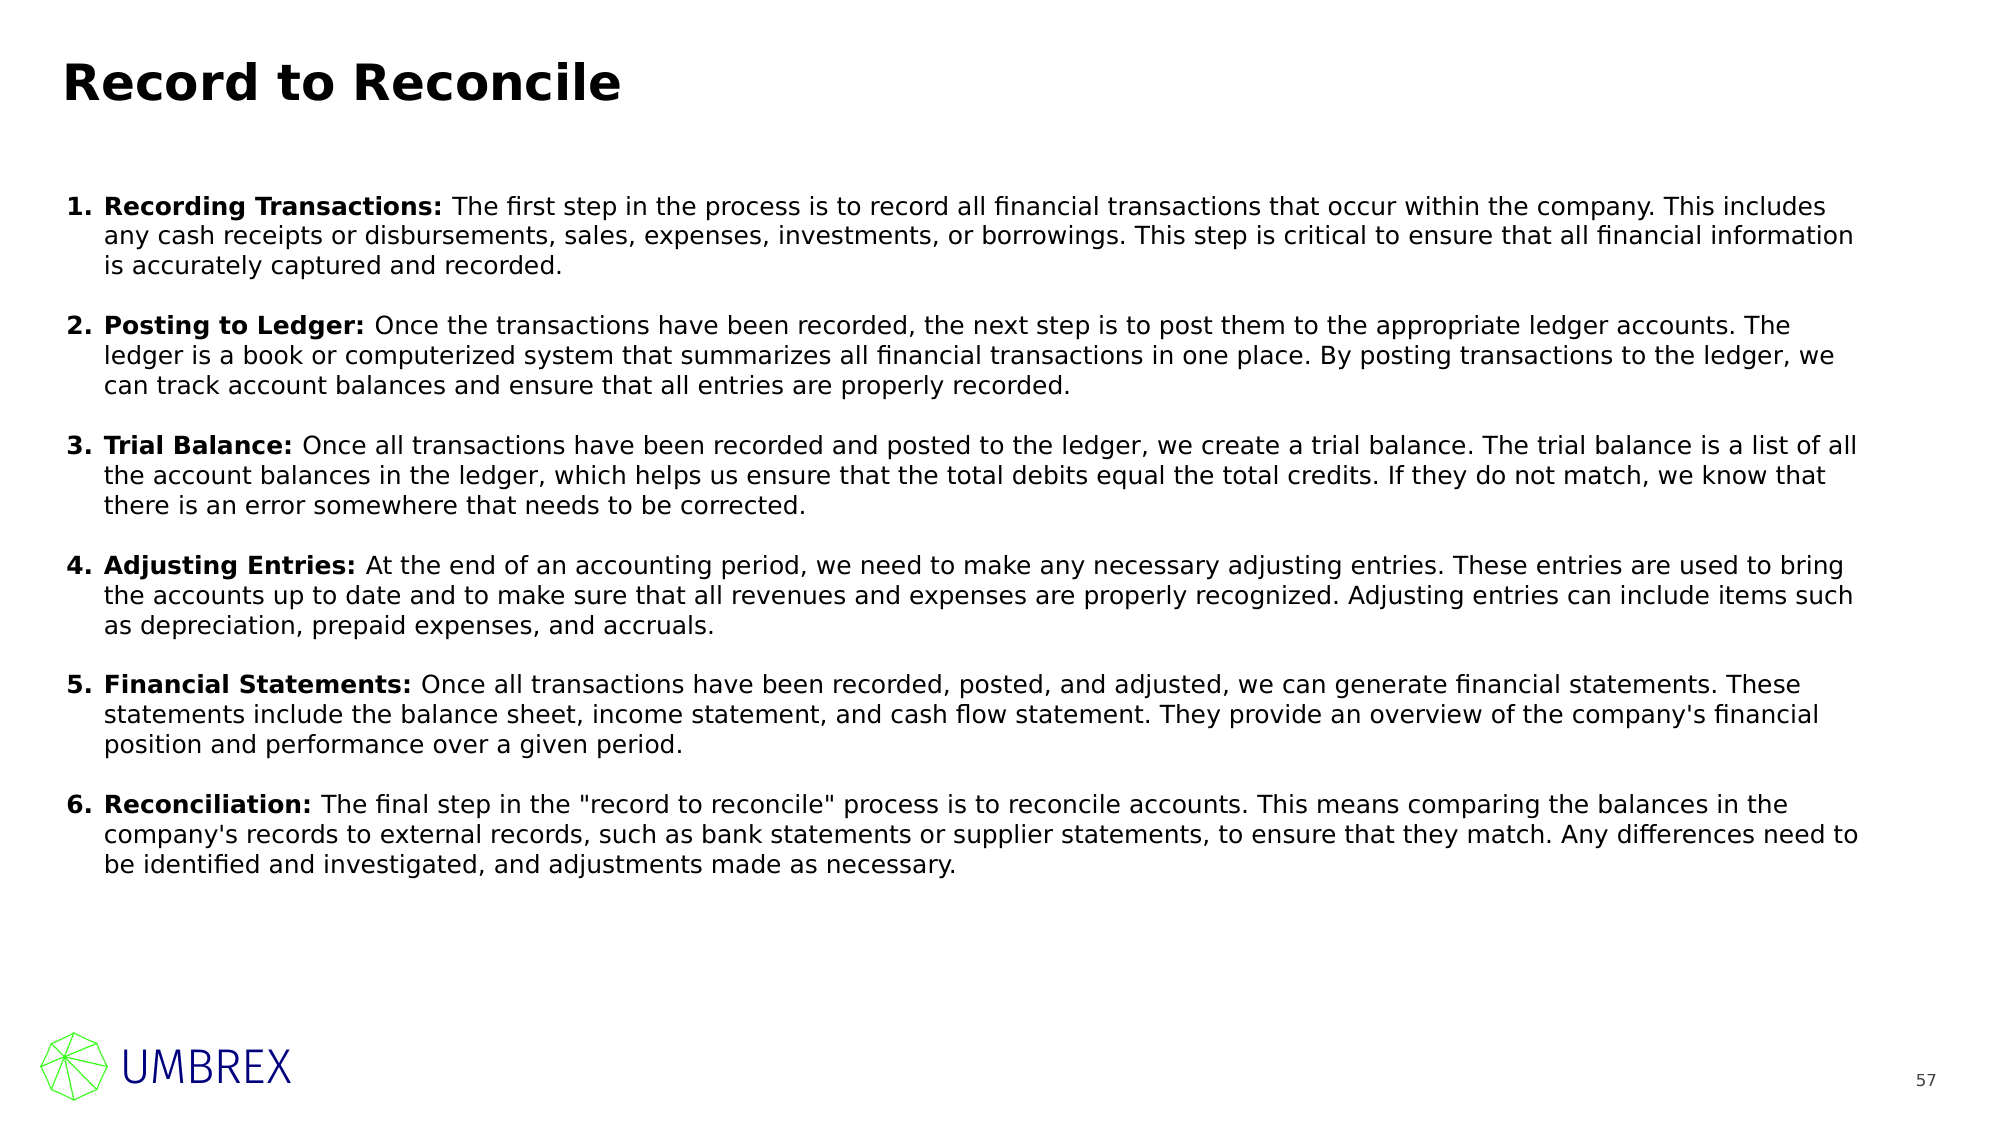

# Record to Reconcile
Recording Transactions: The first step in the process is to record all financial transactions that occur within the company. This includes any cash receipts or disbursements, sales, expenses, investments, or borrowings. This step is critical to ensure that all financial information is accurately captured and recorded.

Posting to Ledger: Once the transactions have been recorded, the next step is to post them to the appropriate ledger accounts. The ledger is a book or computerized system that summarizes all financial transactions in one place. By posting transactions to the ledger, we can track account balances and ensure that all entries are properly recorded.

Trial Balance: Once all transactions have been recorded and posted to the ledger, we create a trial balance. The trial balance is a list of all the account balances in the ledger, which helps us ensure that the total debits equal the total credits. If they do not match, we know that there is an error somewhere that needs to be corrected.

Adjusting Entries: At the end of an accounting period, we need to make any necessary adjusting entries. These entries are used to bring the accounts up to date and to make sure that all revenues and expenses are properly recognized. Adjusting entries can include items such as depreciation, prepaid expenses, and accruals.

Financial Statements: Once all transactions have been recorded, posted, and adjusted, we can generate financial statements. These statements include the balance sheet, income statement, and cash flow statement. They provide an overview of the company's financial position and performance over a given period.

Reconciliation: The final step in the "record to reconcile" process is to reconcile accounts. This means comparing the balances in the company's records to external records, such as bank statements or supplier statements, to ensure that they match. Any differences need to be identified and investigated, and adjustments made as necessary.